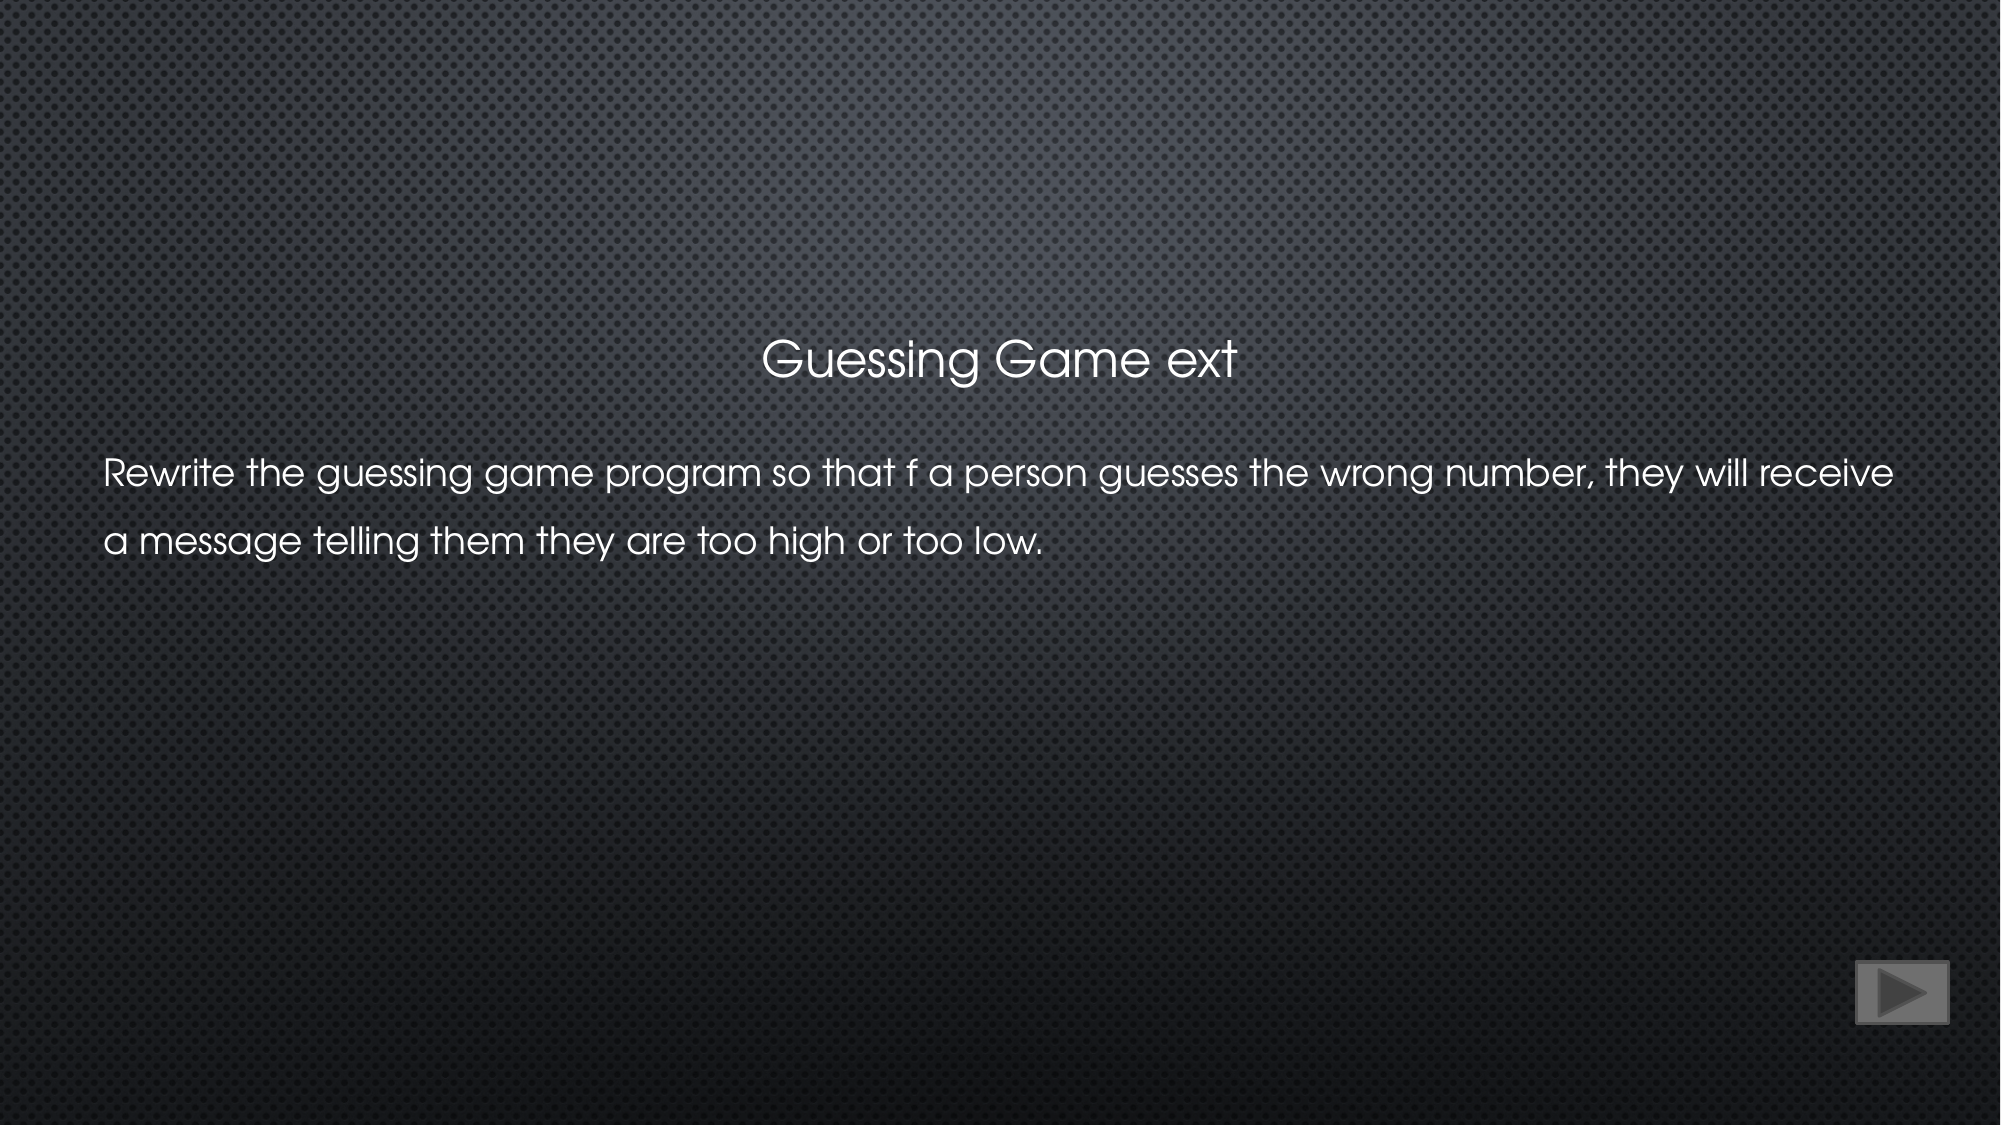

Guessing Game ext
Rewrite the guessing game program so that f a person guesses the wrong number, they will receive
a message telling them they are too high or too low.